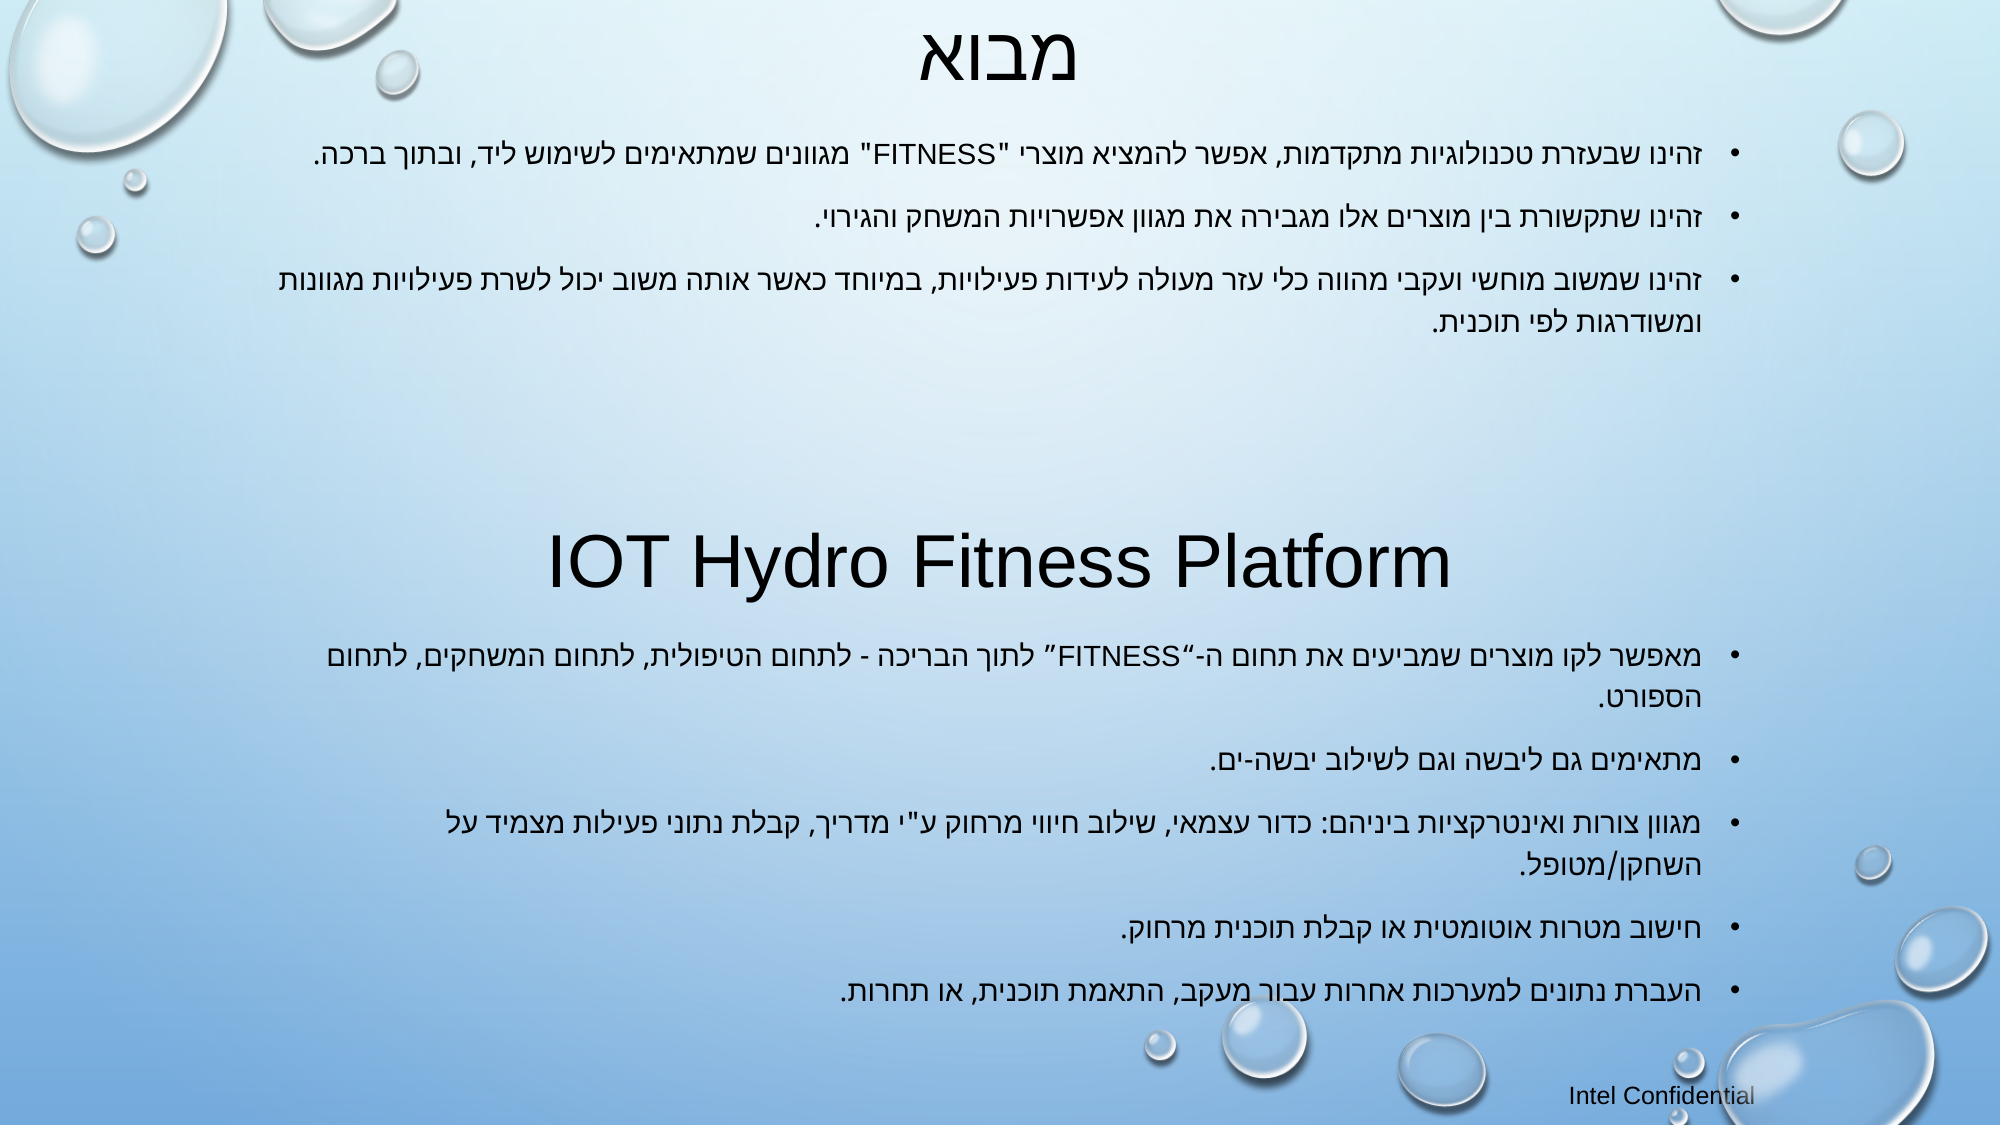

# מבוא
זהינו שבעזרת טכנולוגיות מתקדמות, אפשר להמציא מוצרי "Fitness" מגוונים שמתאימים לשימוש ליד, ובתוך ברכה.
זהינו שתקשורת בין מוצרים אלו מגבירה את מגוון אפשרויות המשחק והגירוי.
זהינו שמשוב מוחשי ועקבי מהווה כלי עזר מעולה לעידות פעילויות, במיוחד כאשר אותה משוב יכול לשרת פעילויות מגוונות ומשודרגות לפי תוכנית.
IOT Hydro Fitness Platform
מאפשר לקו מוצרים שמביעים את תחום ה-“Fitness” לתוך הבריכה - לתחום הטיפולית, לתחום המשחקים, לתחום הספורט.
מתאימים גם ליבשה וגם לשילוב יבשה-ים.
מגוון צורות ואינטרקציות ביניהם: כדור עצמאי, שילוב חיווי מרחוק ע"י מדריך, קבלת נתוני פעילות מצמיד על השחקן/מטופל.
חישוב מטרות אוטומטית או קבלת תוכנית מרחוק.
העברת נתונים למערכות אחרות עבור מעקב, התאמת תוכנית, או תחרות.